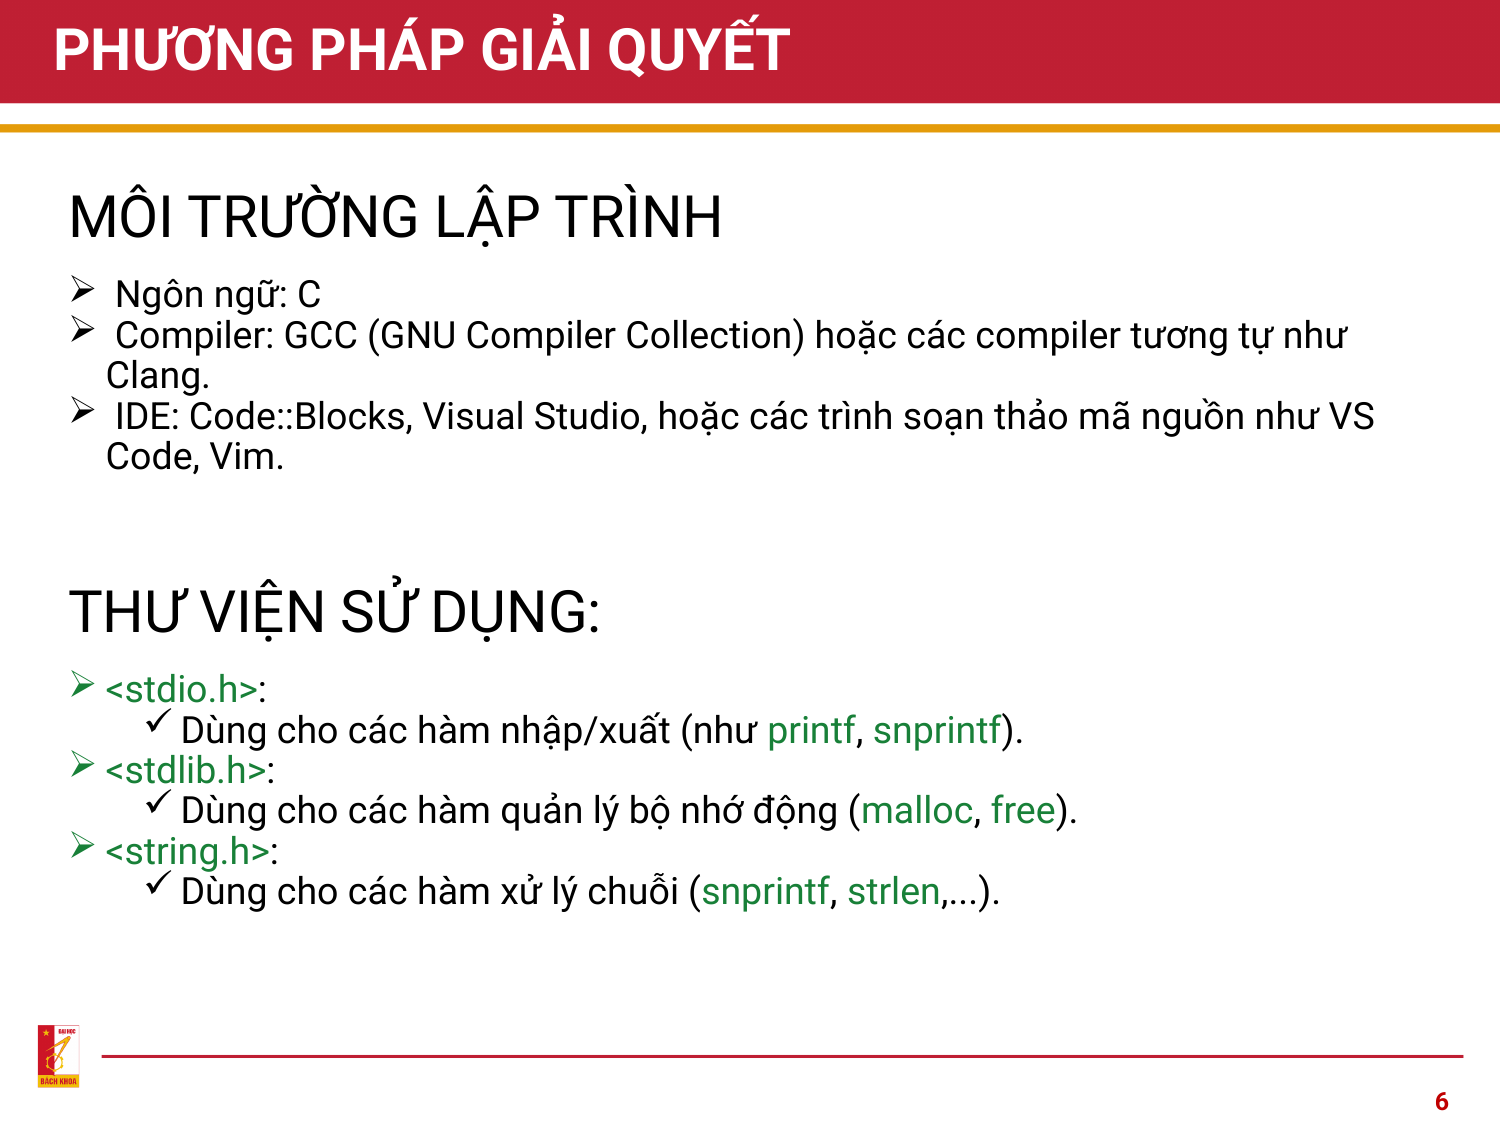

# PHƯƠNG PHÁP GIẢI QUYẾT
MÔI TRƯỜNG LẬP TRÌNH
 Ngôn ngữ: C
 Compiler: GCC (GNU Compiler Collection) hoặc các compiler tương tự như Clang.
 IDE: Code::Blocks, Visual Studio, hoặc các trình soạn thảo mã nguồn như VS Code, Vim.

THƯ VIỆN SỬ DỤNG:
<stdio.h>:
Dùng cho các hàm nhập/xuất (như printf, snprintf).
<stdlib.h>:
Dùng cho các hàm quản lý bộ nhớ động (malloc, free).
<string.h>:
Dùng cho các hàm xử lý chuỗi (snprintf, strlen,...).

6